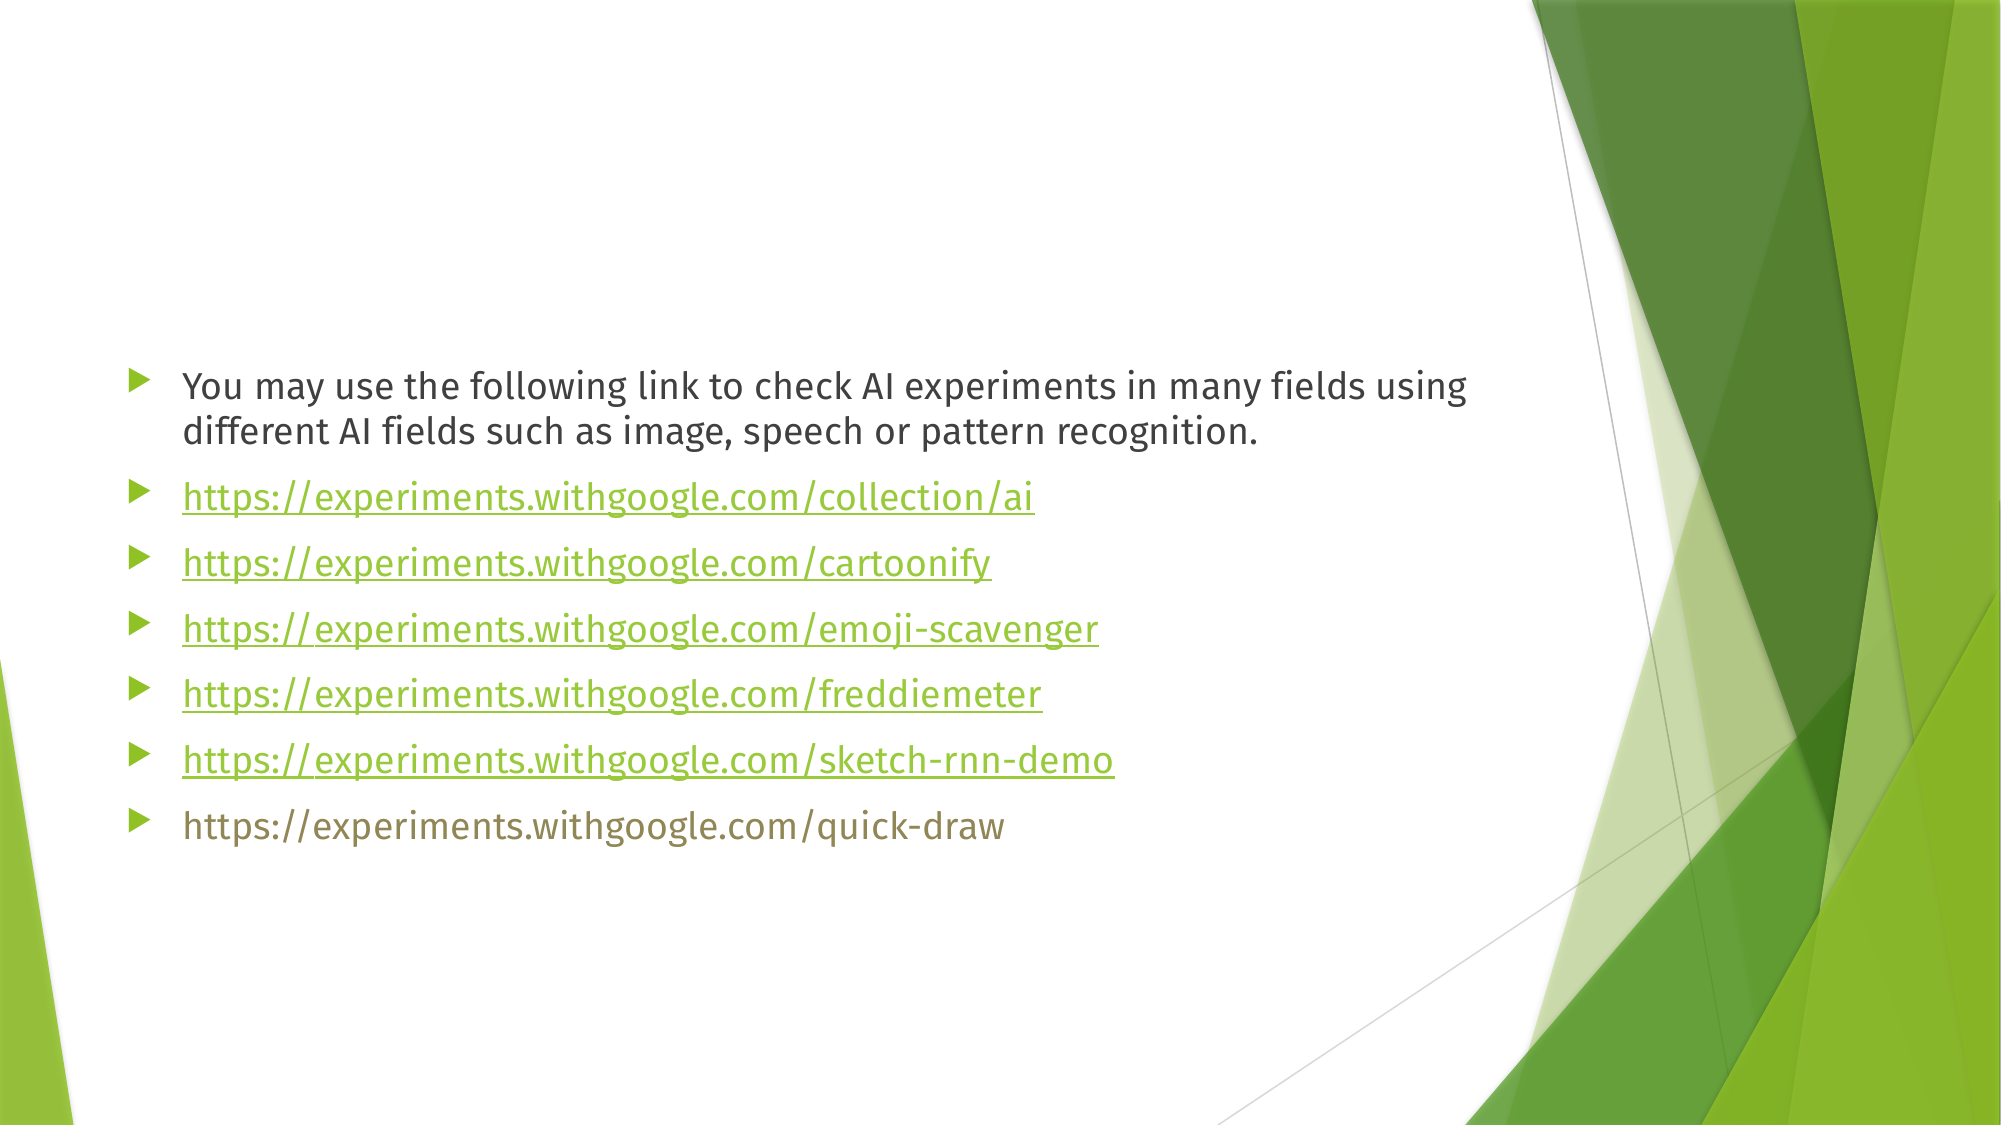

You may use the following link to check AI experiments in many fields using different AI fields such as image, speech or pattern recognition.
https://experiments.withgoogle.com/collection/ai
https://experiments.withgoogle.com/cartoonify
https://experiments.withgoogle.com/emoji-scavenger
https://experiments.withgoogle.com/freddiemeter
https://experiments.withgoogle.com/sketch-rnn-demo
https://experiments.withgoogle.com/quick-draw